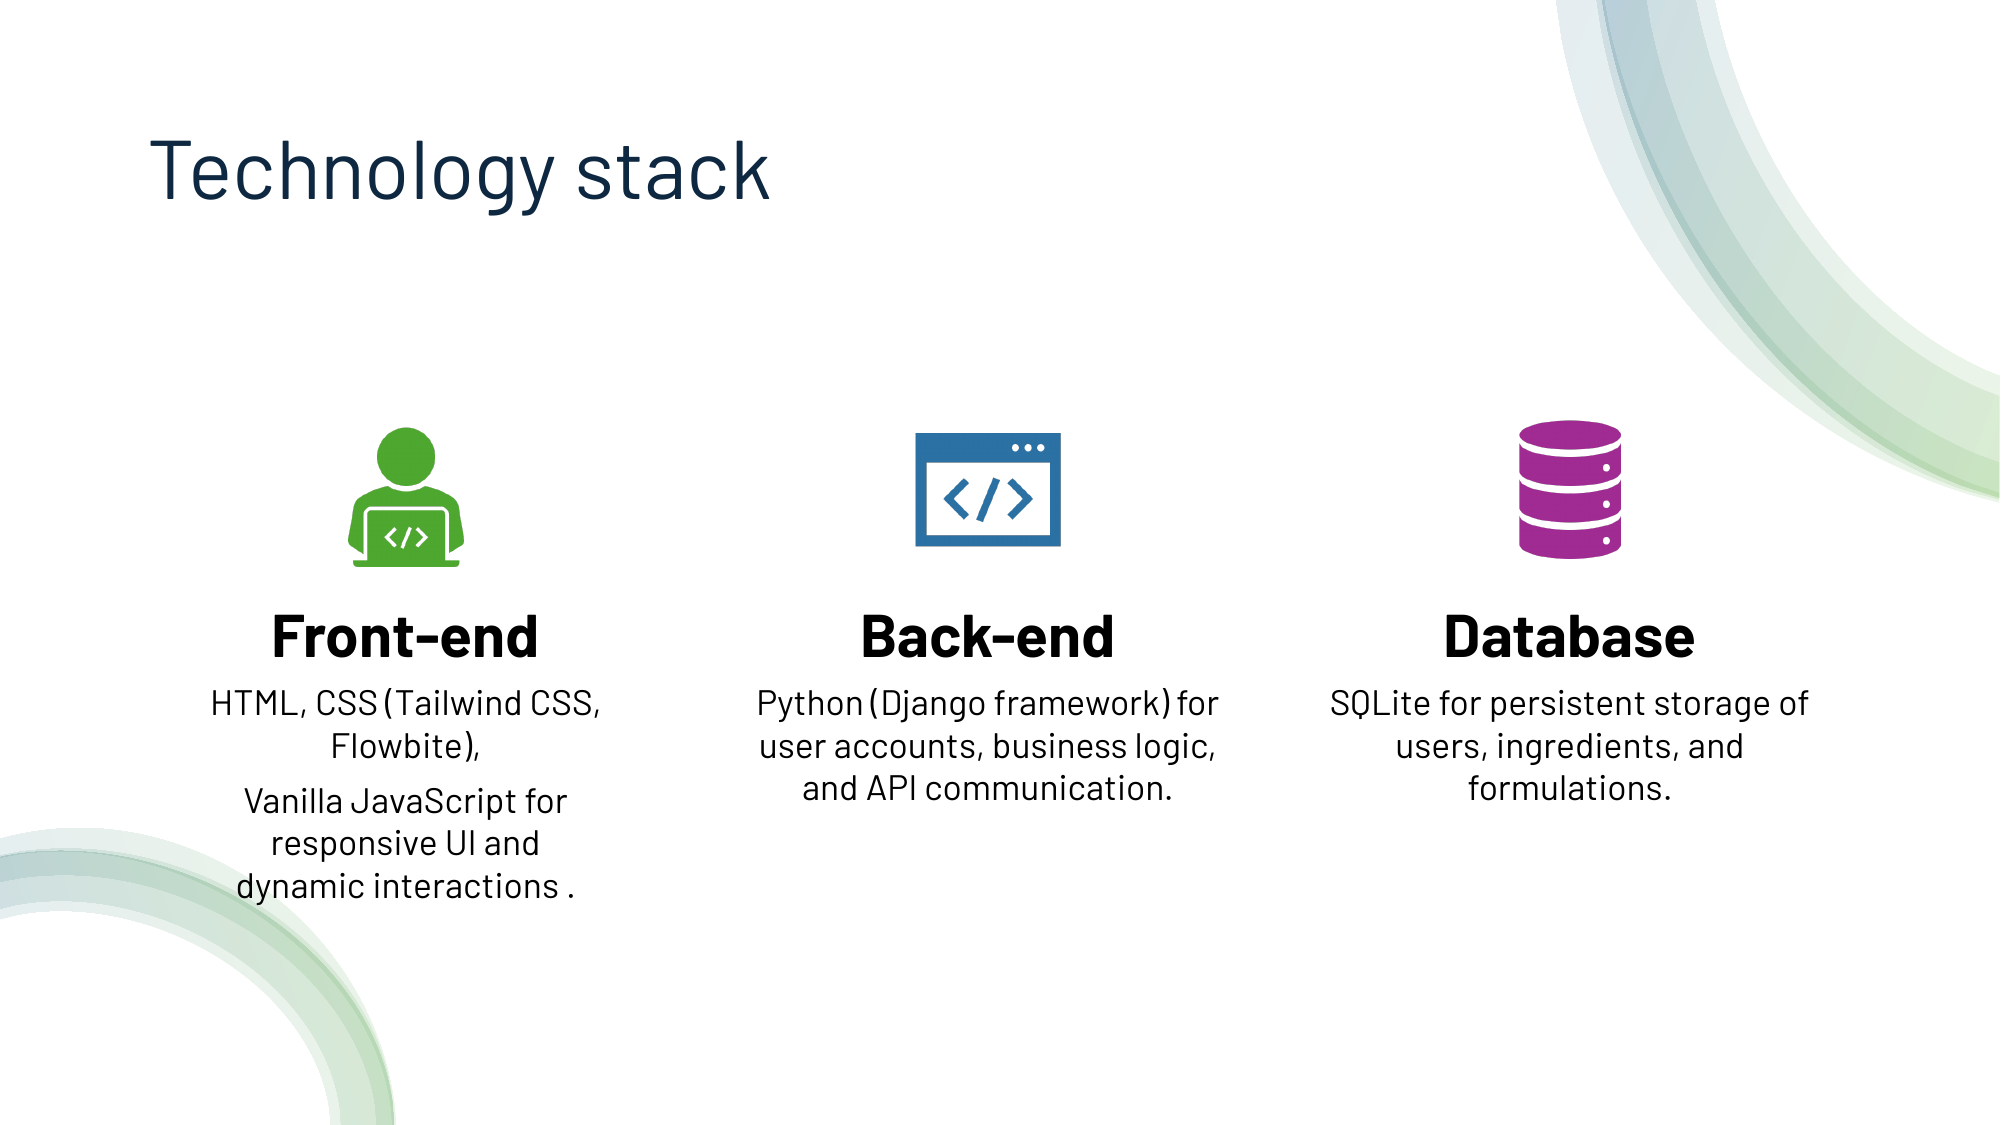

# Technology stack

Front-end
HTML, CSS (Tailwind CSS, Flowbite),
Vanilla JavaScript for responsive UI and dynamic interactions .
Back-end
Python (Django framework) for user accounts, business logic, and API communication.
Database
SQLite for persistent storage of users, ingredients, and formulations.